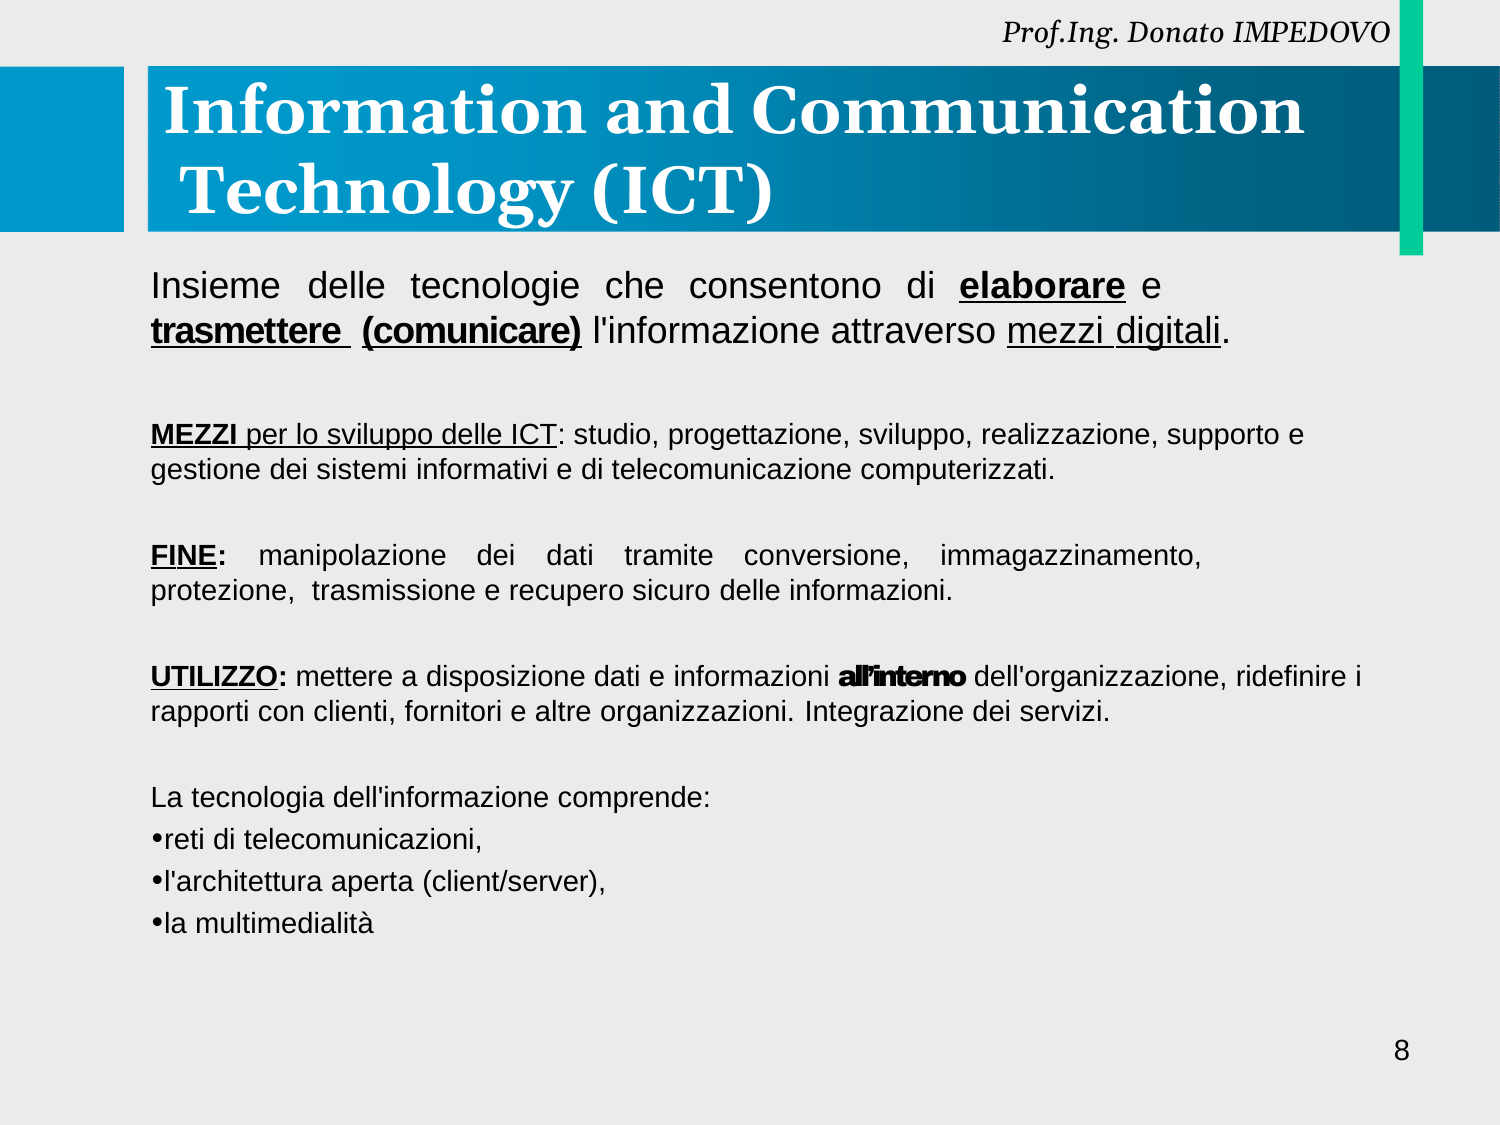

Prof.Ing. Donato IMPEDOVO
# Information and Communication  Technology (ICT)

Insieme	delle	tecnologie	che	consentono	di	elaborare	e	trasmettere  (comunicare) l'informazione attraverso mezzi digitali.

MEZZI per lo sviluppo delle ICT: studio, progettazione, sviluppo, realizzazione, supporto e  gestione dei sistemi informativi e di telecomunicazione computerizzati.

FINE:	manipolazione	dei	dati	tramite	conversione,	immagazzinamento,	protezione,  trasmissione e recupero sicuro delle informazioni.

UTILIZZO: mettere a disposizione dati e informazioni all’interno dell'organizzazione, ridefinire i  rapporti con clienti, fornitori e altre organizzazioni. Integrazione dei servizi.

La tecnologia dell'informazione comprende:
reti di telecomunicazioni,
l'architettura aperta (client/server),
la multimedialità
8